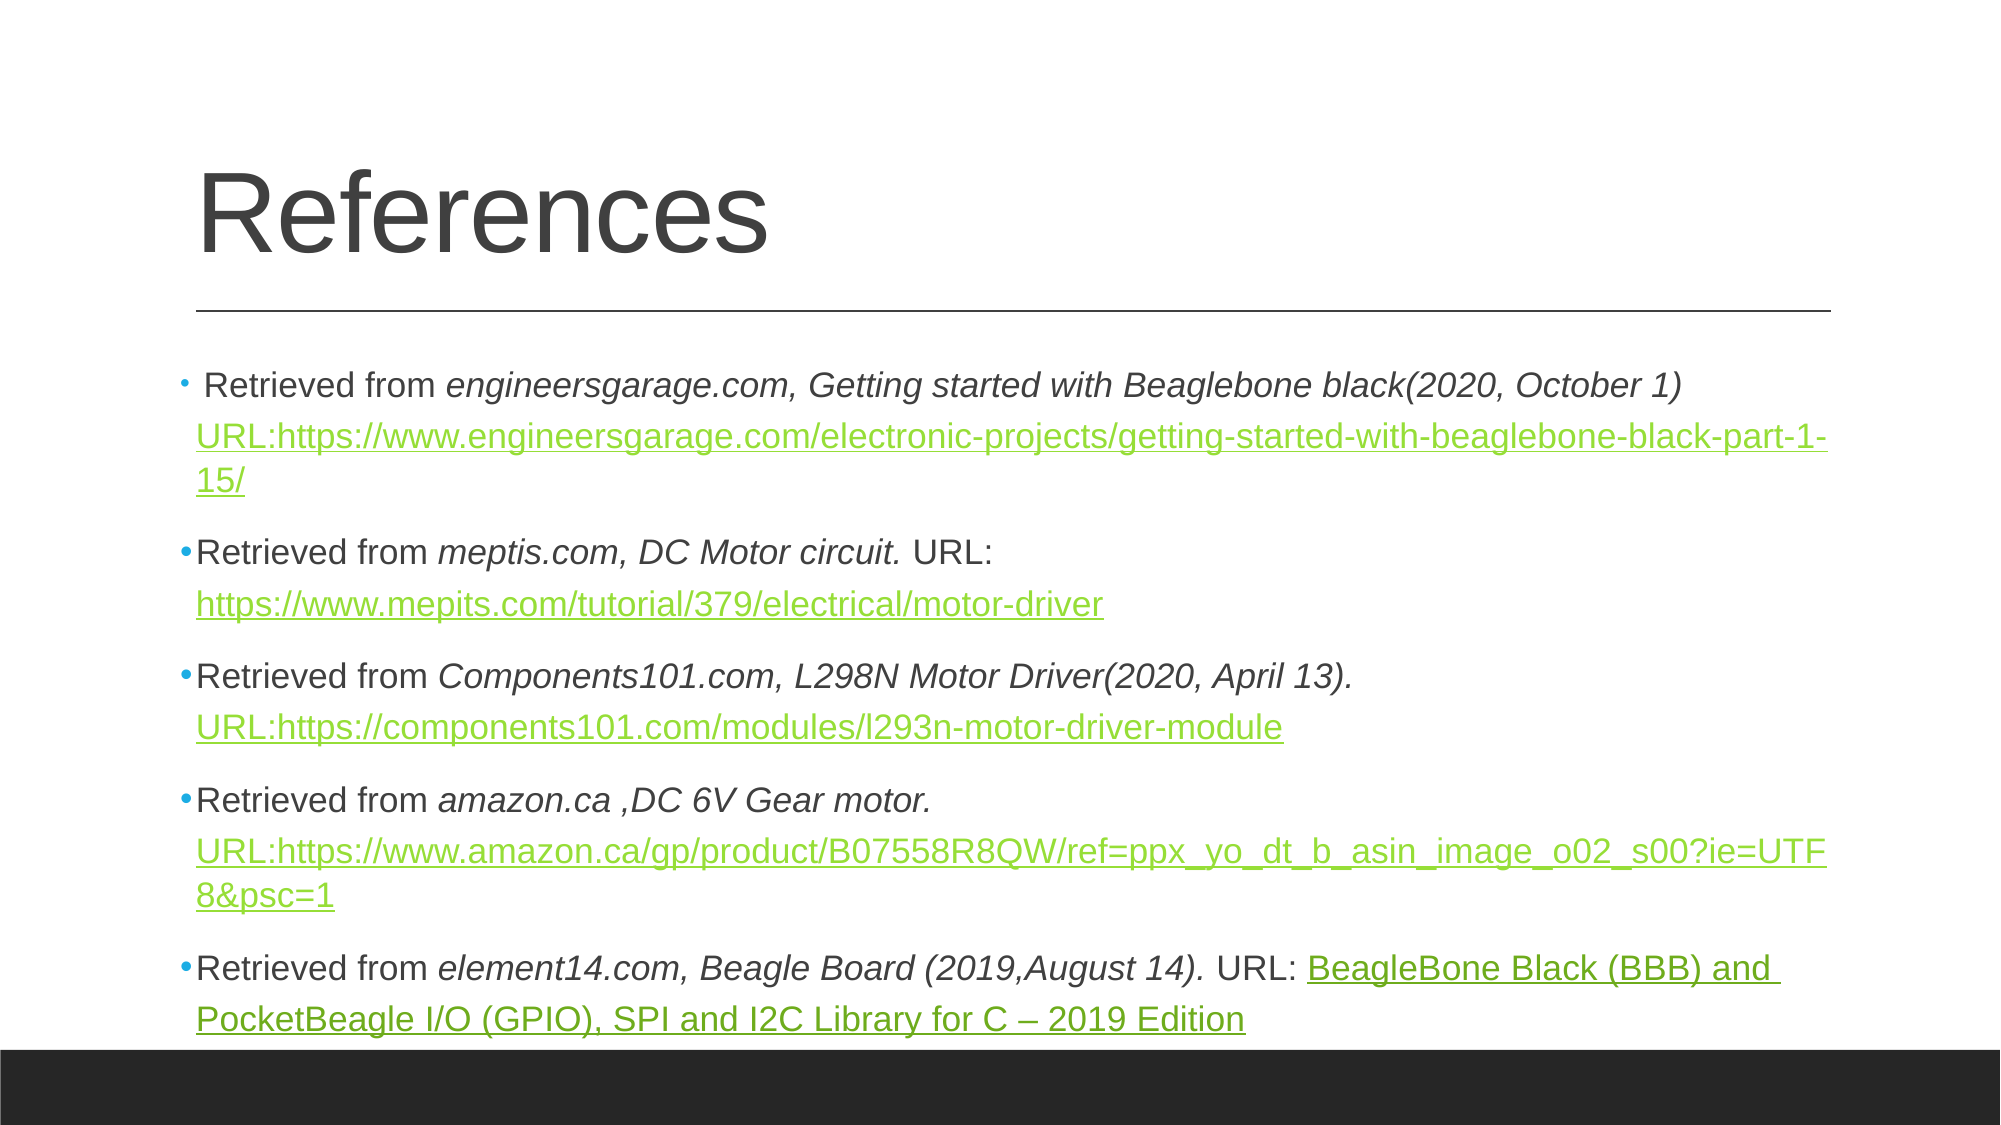

# References
 Retrieved from engineersgarage.com, Getting started with Beaglebone black(2020, October 1) URL:https://www.engineersgarage.com/electronic-projects/getting-started-with-beaglebone-black-part-1-15/
Retrieved from meptis.com, DC Motor circuit. URL: https://www.mepits.com/tutorial/379/electrical/motor-driver
Retrieved from Components101.com, L298N Motor Driver(2020, April 13). URL:https://components101.com/modules/l293n-motor-driver-module
Retrieved from amazon.ca ,DC 6V Gear motor. URL:https://www.amazon.ca/gp/product/B07558R8QW/ref=ppx_yo_dt_b_asin_image_o02_s00?ie=UTF8&psc=1
Retrieved from element14.com, Beagle Board (2019,August 14). URL: BeagleBone Black (BBB) and PocketBeagle I/O (GPIO), SPI and I2C Library for C – 2019 Edition